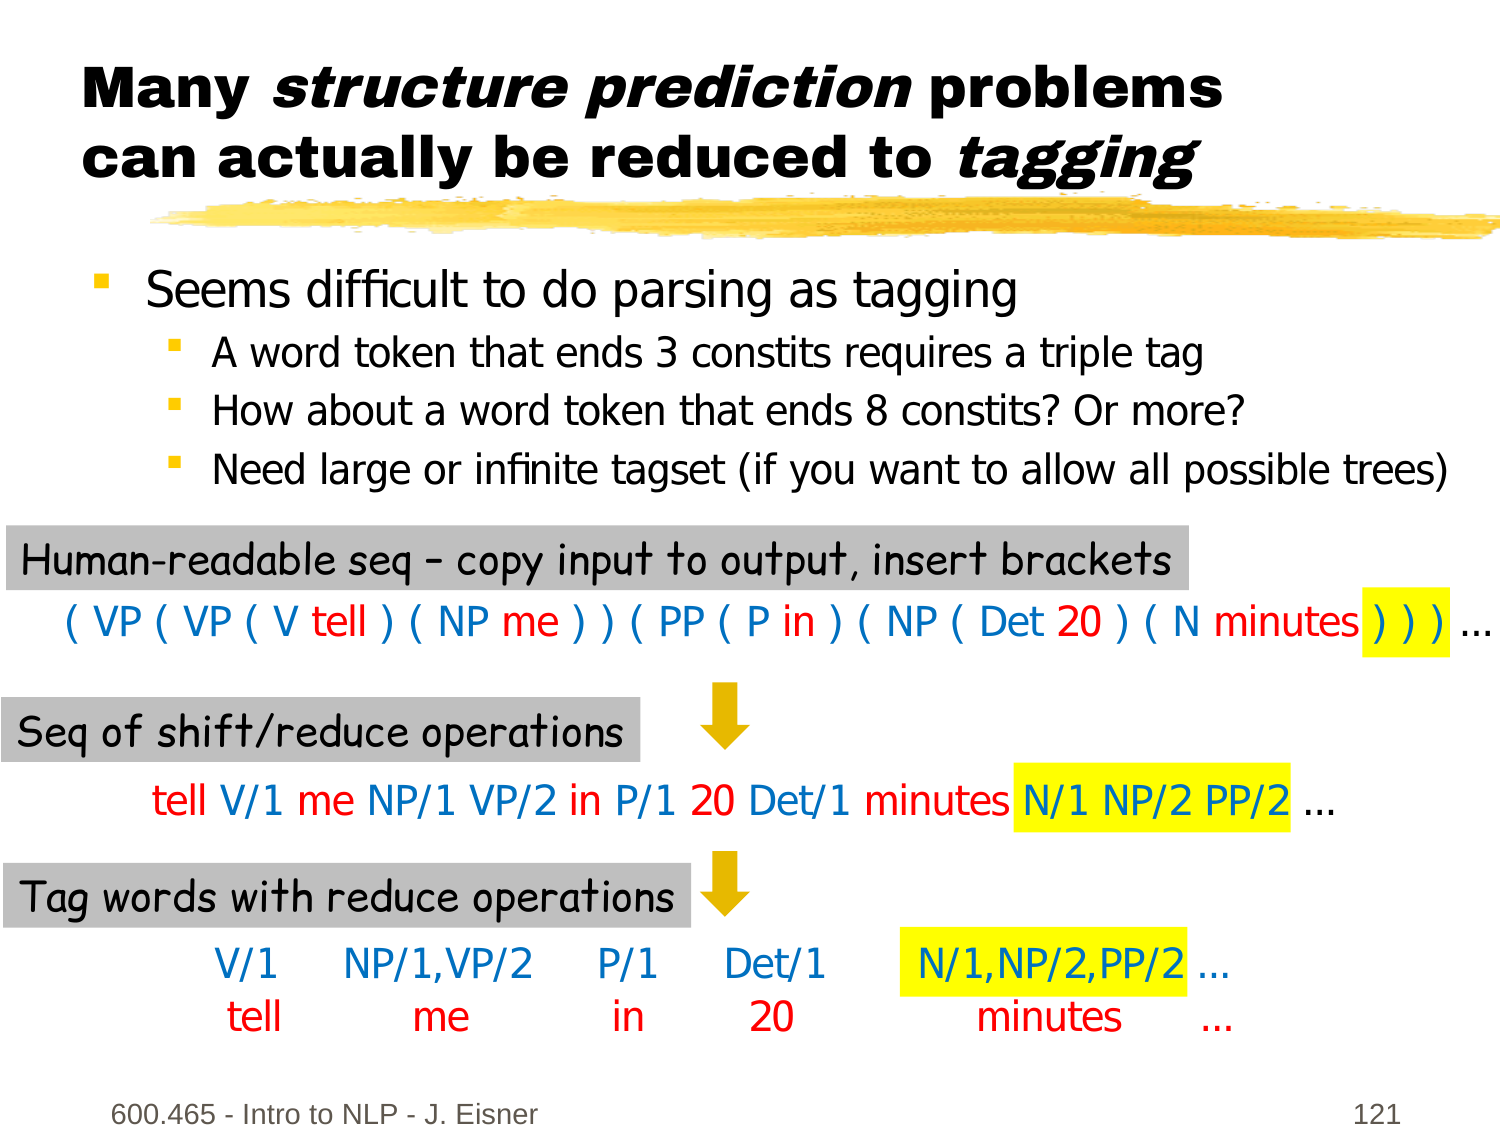

# Many structure prediction problems can actually be reduced to tagging
Seems difficult to do parsing as tagging
A word token that ends 3 constits requires a triple tag
How about a word token that ends 8 constits? Or more?
Need large or infinite tagset (if you want to allow all possible trees)
Human-readable seq – copy input to output, insert brackets
( VP ( VP ( V tell ) ( NP me ) ) ( PP ( P in ) ( NP ( Det 20 ) ( N minutes ) ) ) …

tell V/1 me NP/1 VP/2 in P/1 20 Det/1 minutes N/1 NP/2 PP/2 …
Seq of shift/reduce operations

V/1     NP/1,VP/2     P/1     Det/1       N/1,NP/2,PP/2 …
tell          me           in        20              minutes      …
Tag words with reduce operations
600.465 - Intro to NLP - J. Eisner
121